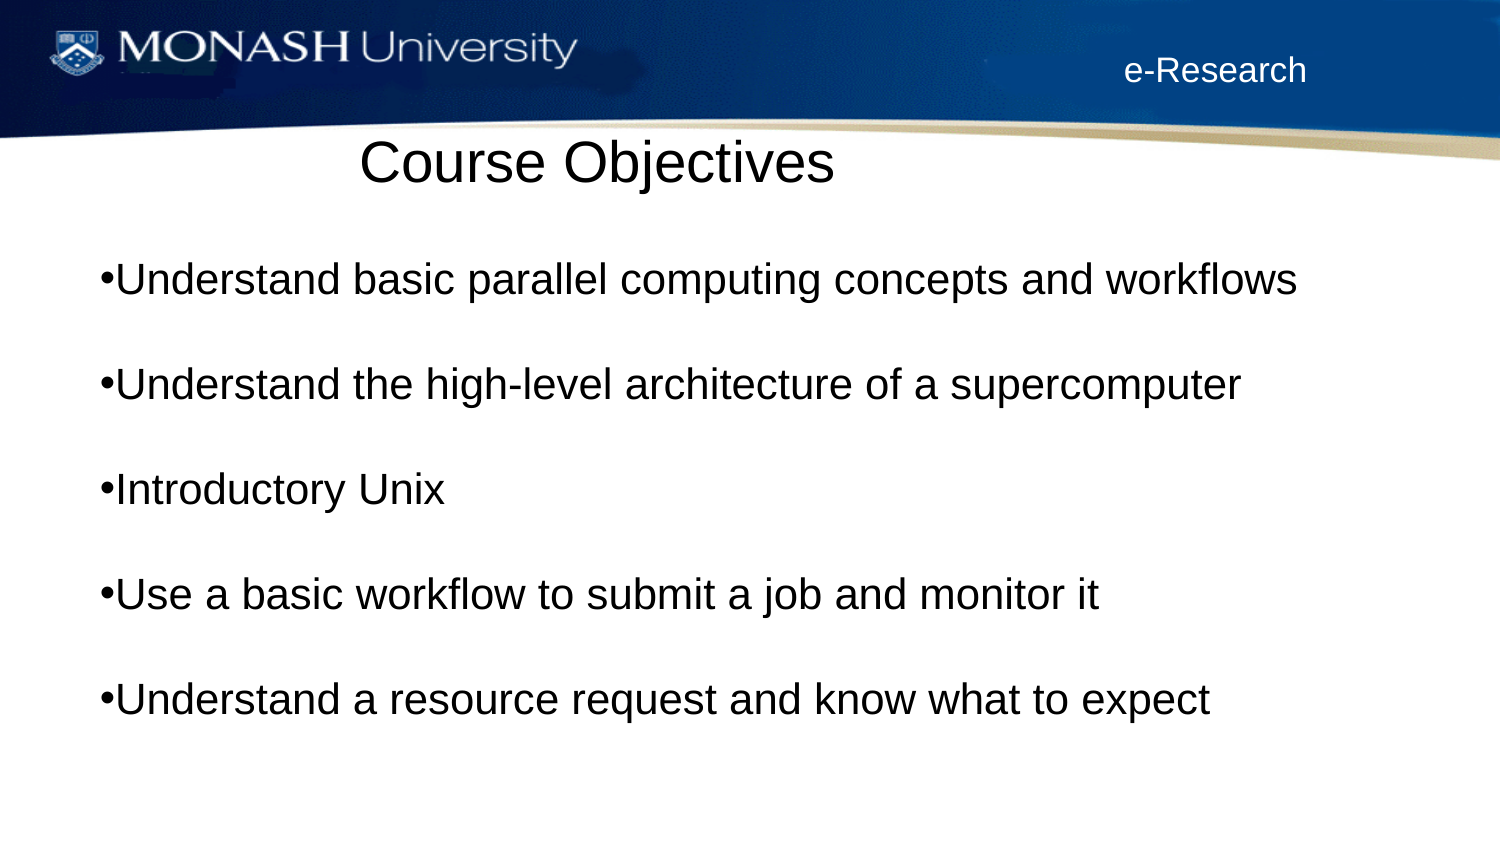

Course Objectives
Understand basic parallel computing concepts and workflows

Understand the high-level architecture of a supercomputer

Introductory Unix

Use a basic workflow to submit a job and monitor it

Understand a resource request and know what to expect